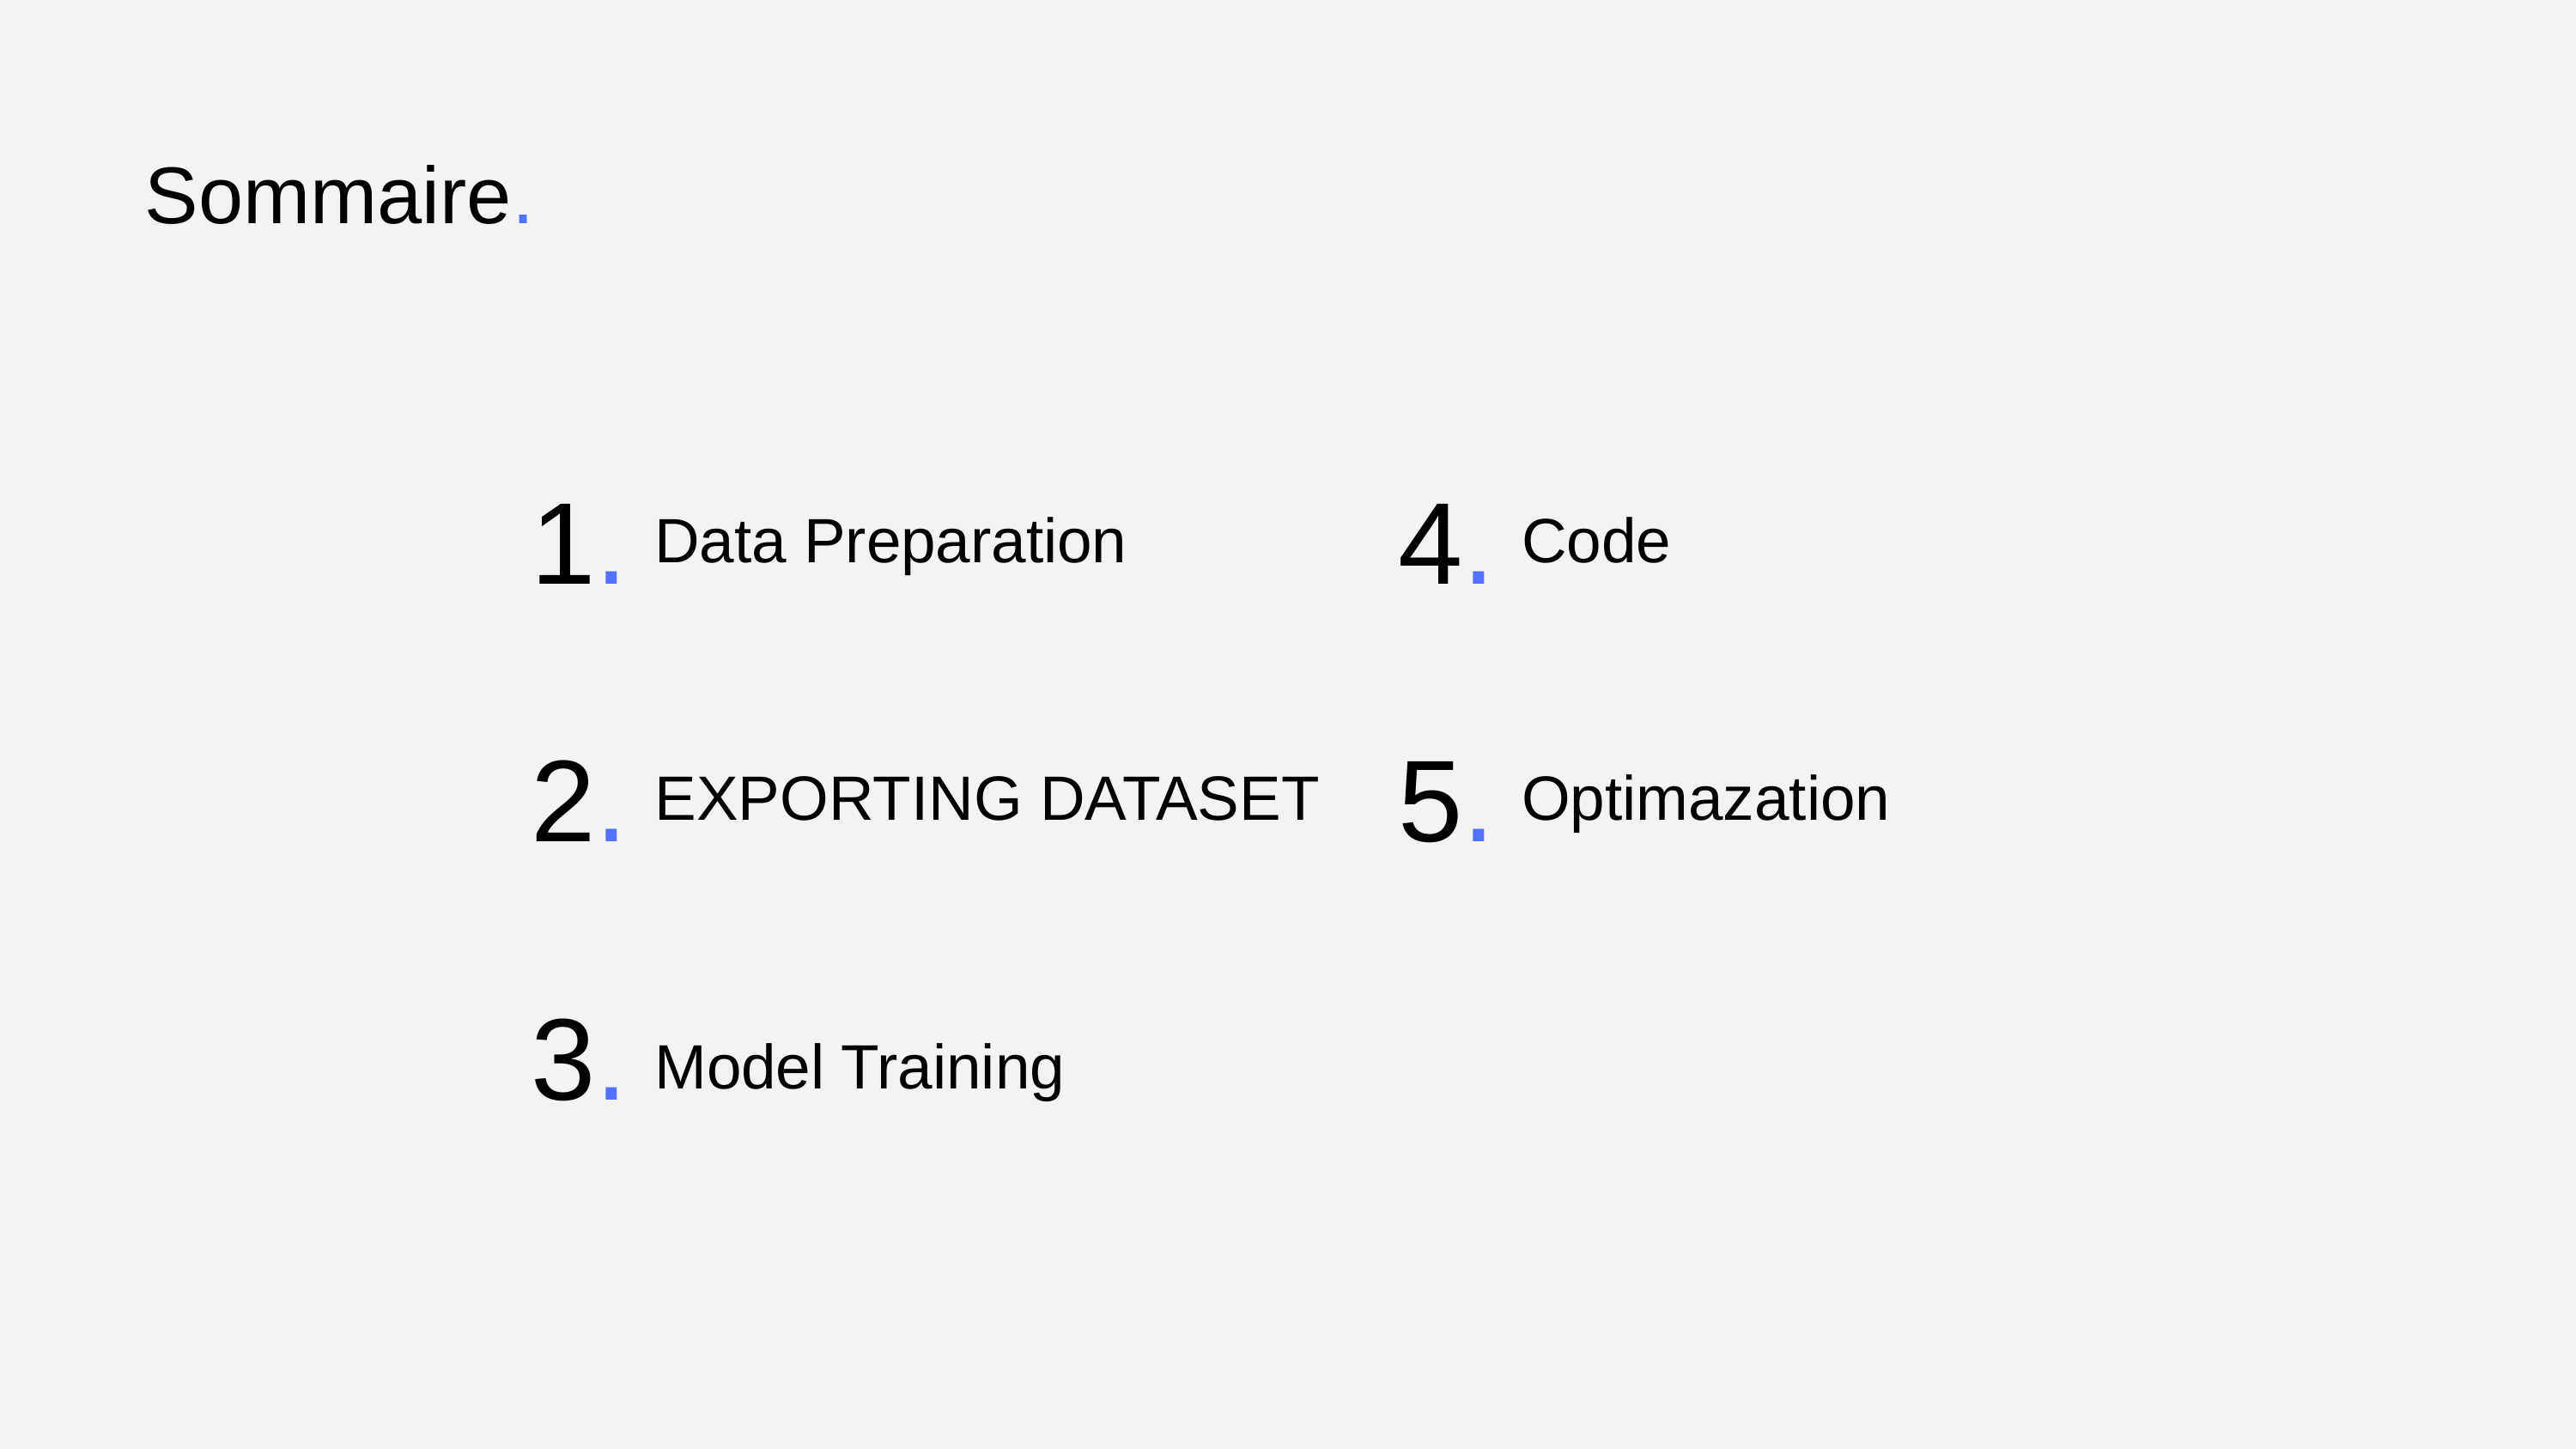

Sommaire.
1.
4.
Data Preparation
Code
2.
5.
EXPORTING DATASET
Optimazation
3.
Model Training